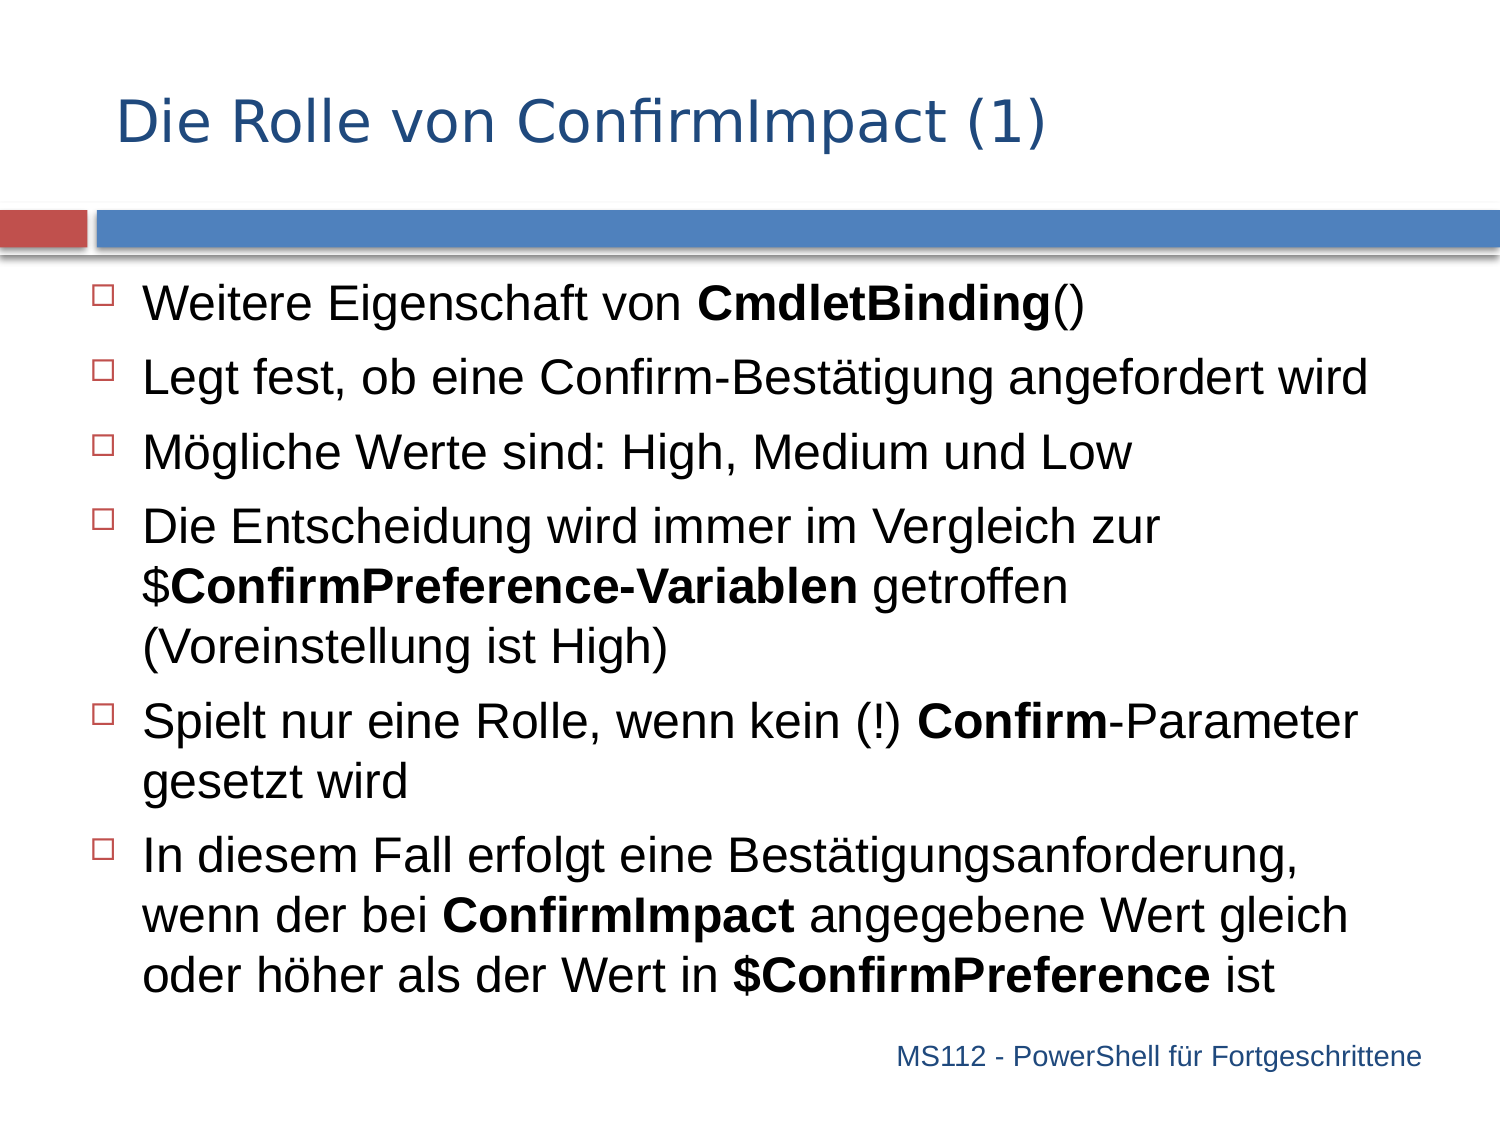

# Die Rolle von ConfirmImpact (1)
Weitere Eigenschaft von CmdletBinding()
Legt fest, ob eine Confirm-Bestätigung angefordert wird
Mögliche Werte sind: High, Medium und Low
Die Entscheidung wird immer im Vergleich zur $ConfirmPreference-Variablen getroffen (Voreinstellung ist High)
Spielt nur eine Rolle, wenn kein (!) Confirm-Parameter gesetzt wird
In diesem Fall erfolgt eine Bestätigungsanforderung, wenn der bei ConfirmImpact angegebene Wert gleich oder höher als der Wert in $ConfirmPreference ist
MS112 - PowerShell für Fortgeschrittene